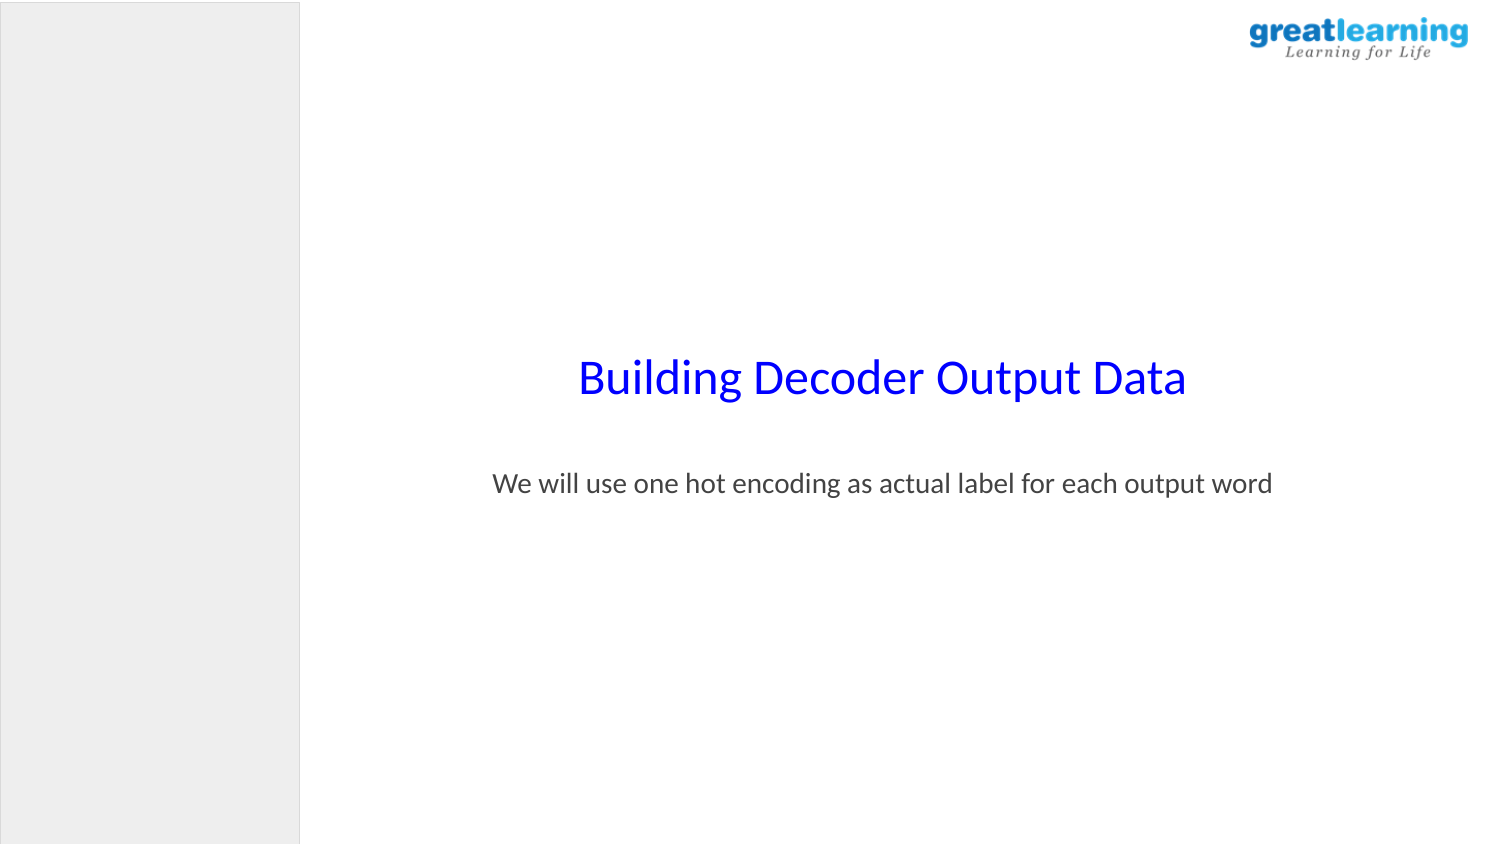

Building Decoder Output Data
We will use one hot encoding as actual label for each output word